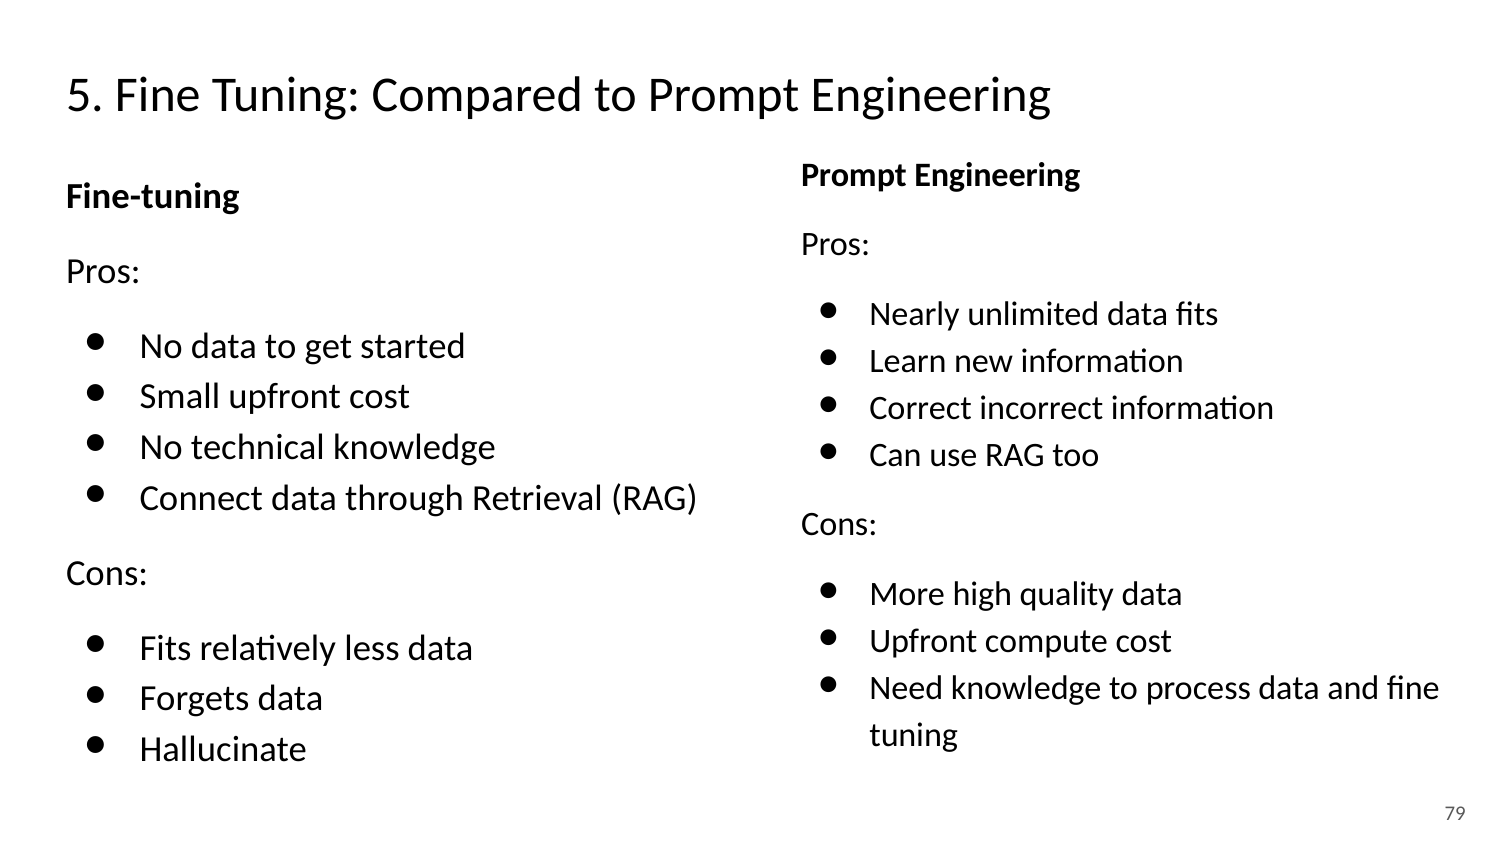

# 5. Fine Tuning: Compared to Prompt Engineering

Prompt Engineering
Pros:
Nearly unlimited data fits
Learn new information
Correct incorrect information
Can use RAG too
Cons:
More high quality data
Upfront compute cost
Need knowledge to process data and fine tuning
Fine-tuning
Pros:
No data to get started
Small upfront cost
No technical knowledge
Connect data through Retrieval (RAG)
Cons:
Fits relatively less data
Forgets data
Hallucinate

79